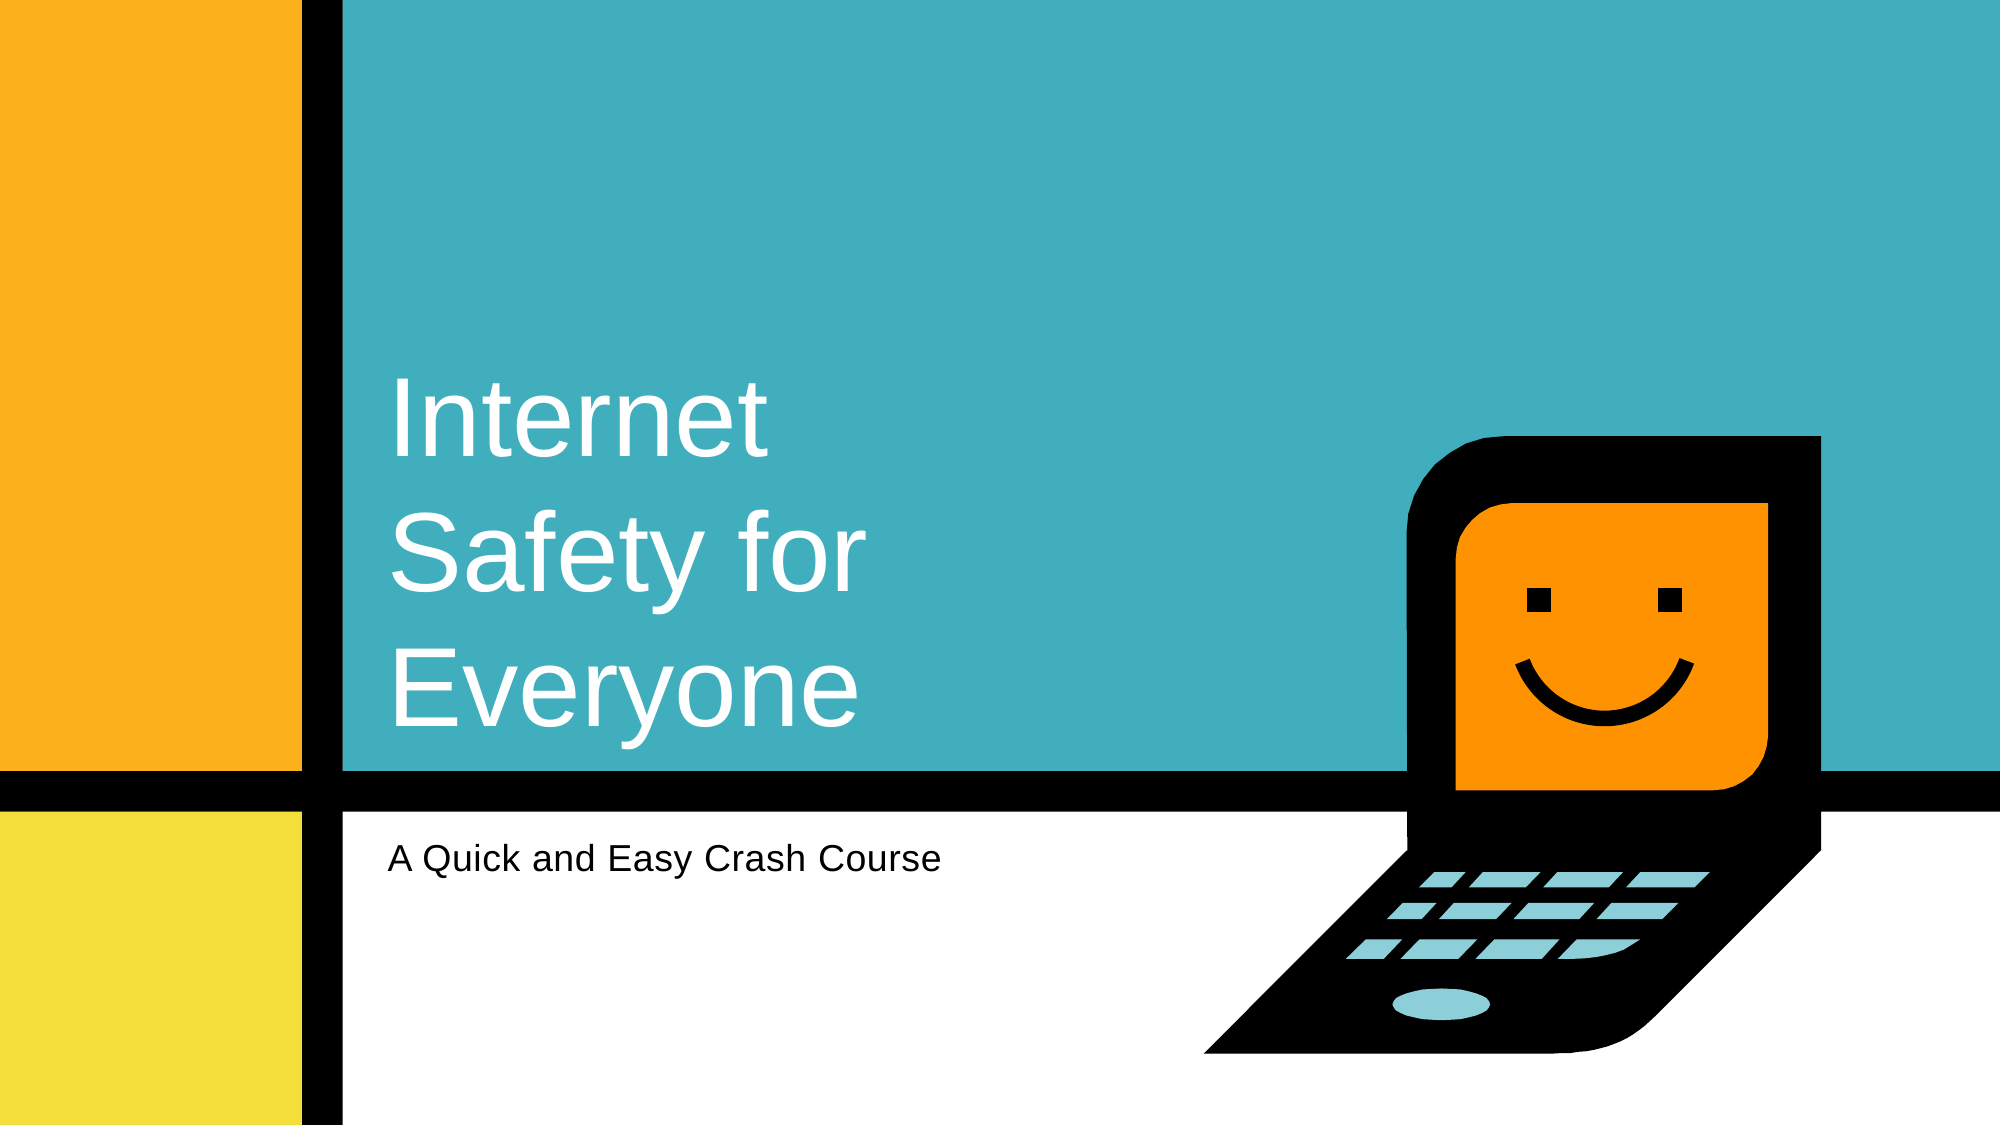

Internet Safety for Everyone
A Quick and Easy Crash Course